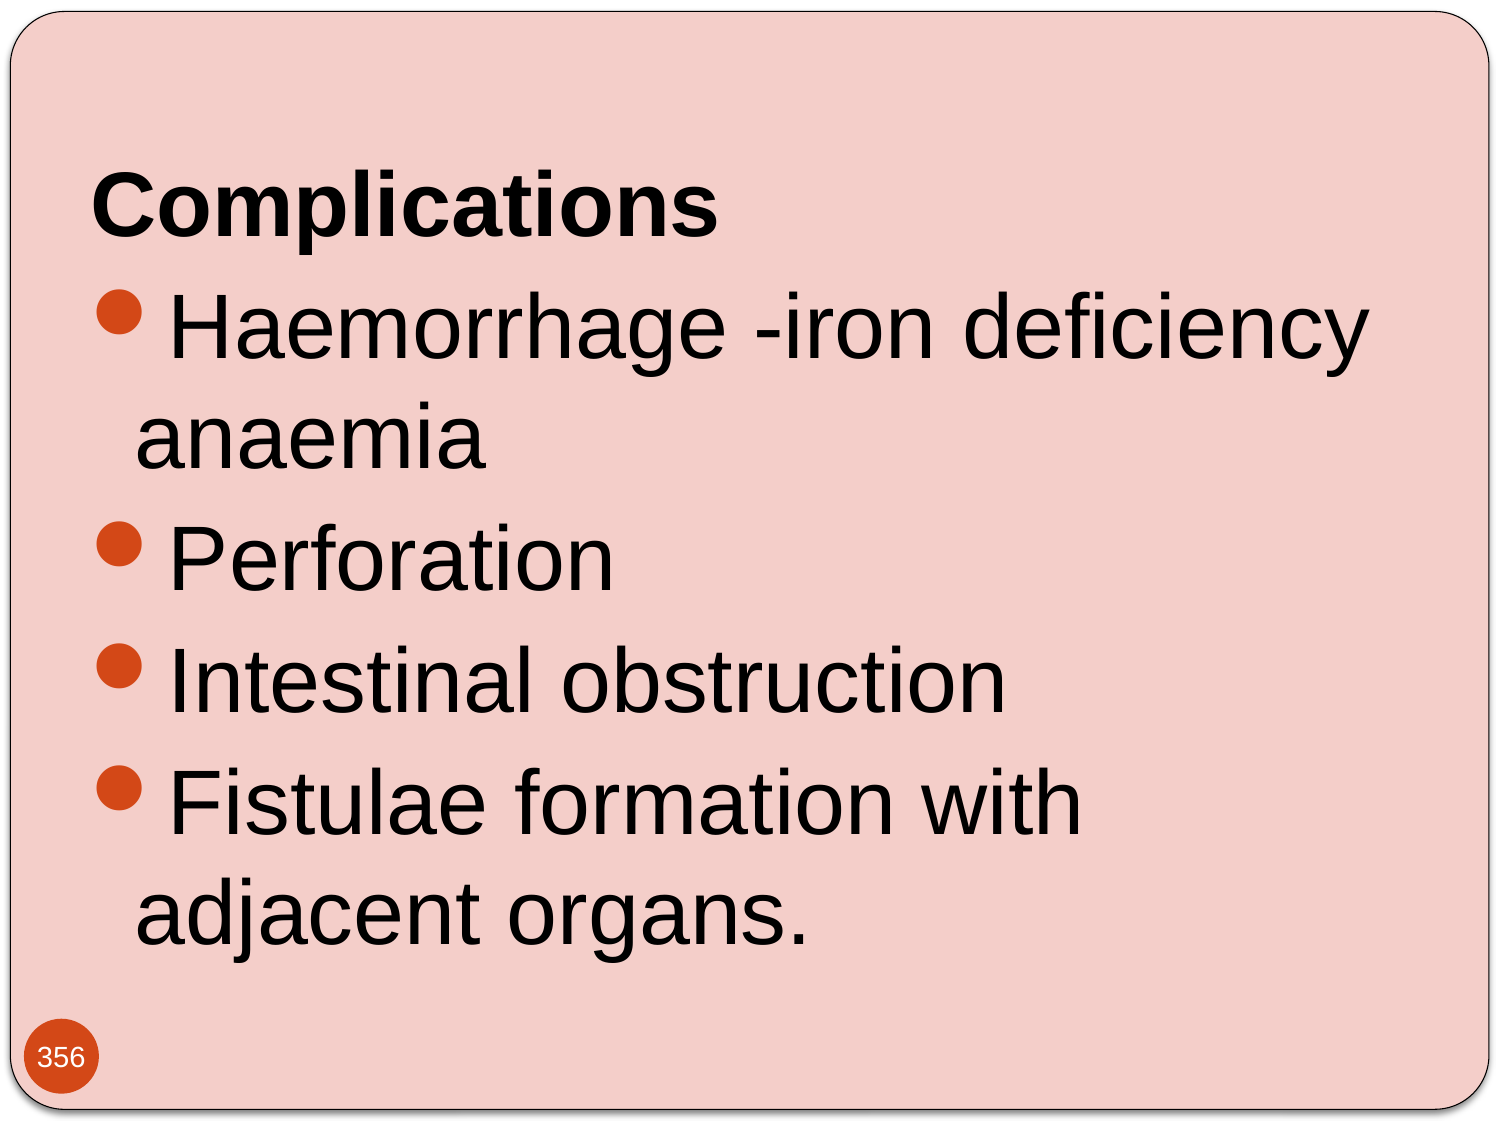

Complications
Haemorrhage -iron deficiency anaemia
Perforation
Intestinal obstruction
Fistulae formation with adjacent organs.

356